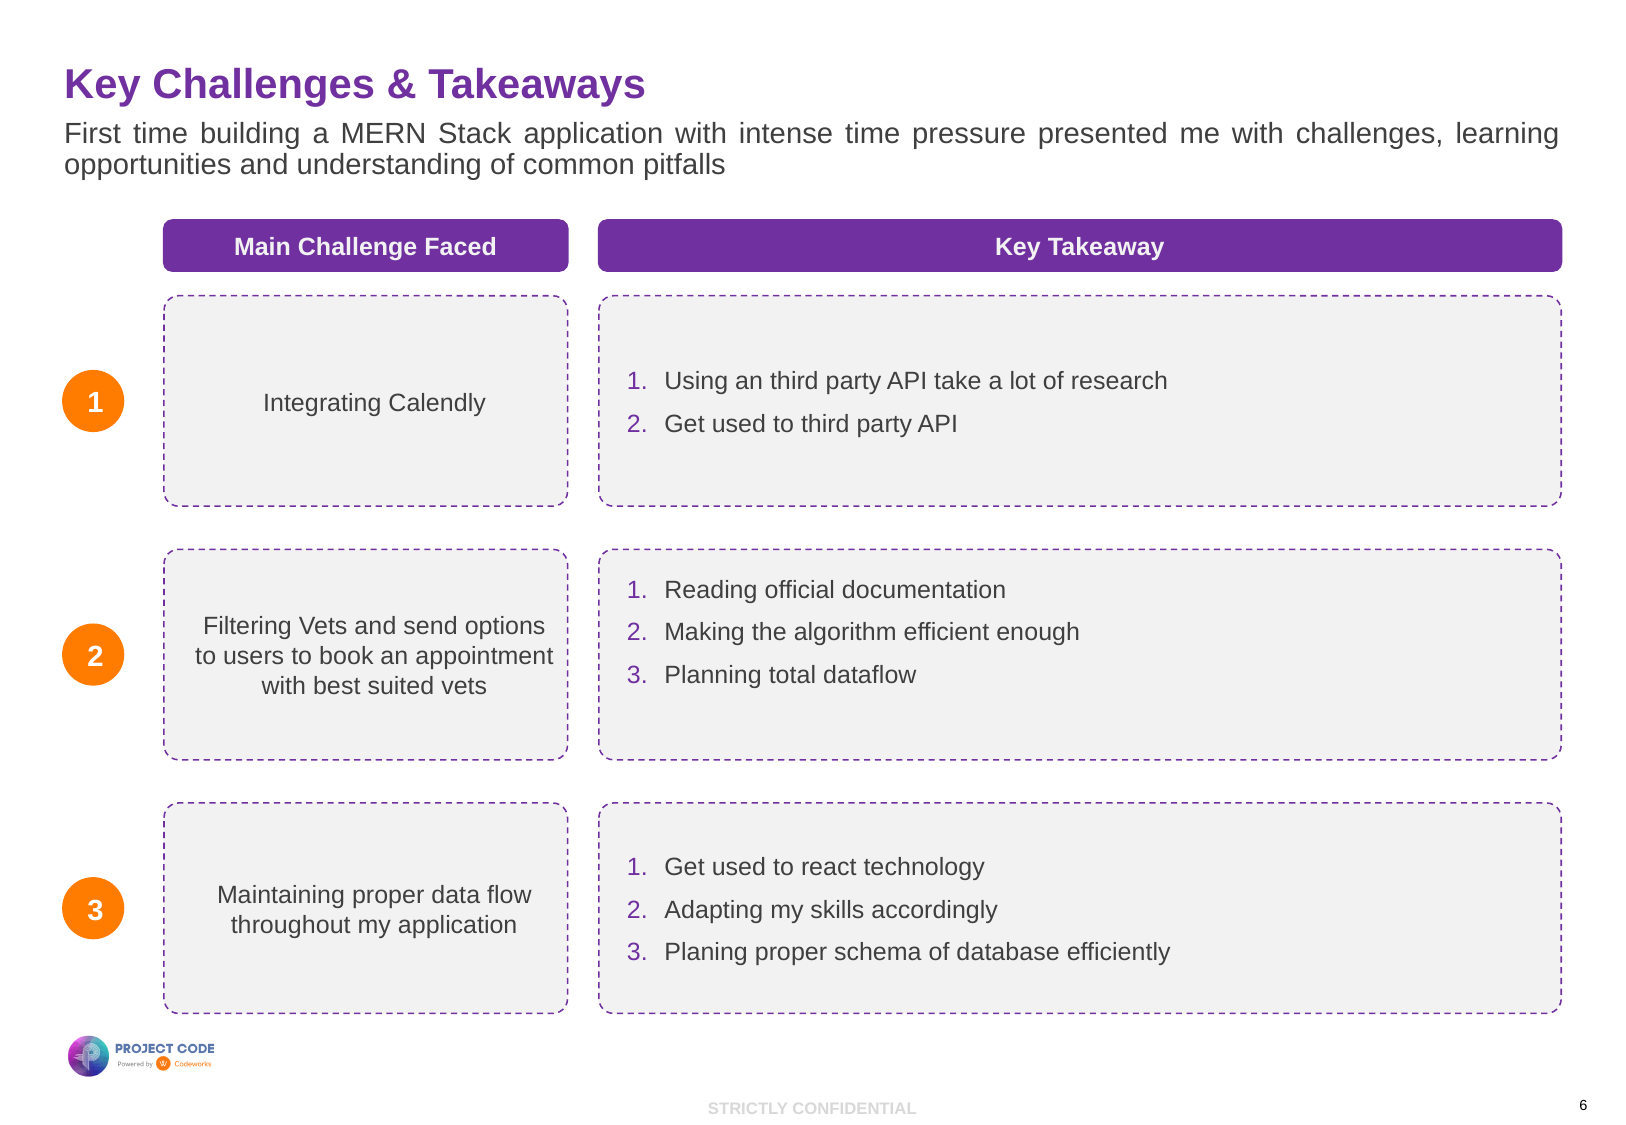

Key Challenges & Takeaways
# First time building a MERN Stack application with intense time pressure presented me with challenges, learning opportunities and understanding of common pitfalls
Main Challenge Faced
Key Takeaway
Integrating Calendly
Using an third party API take a lot of research
Get used to third party API
1
Filtering Vets and send options to users to book an appointment
with best suited vets
Reading official documentation
Making the algorithm efficient enough
Planning total dataflow

2
Maintaining proper data flow throughout my application
Get used to react technology
Adapting my skills accordingly
Planing proper schema of database efficiently
3